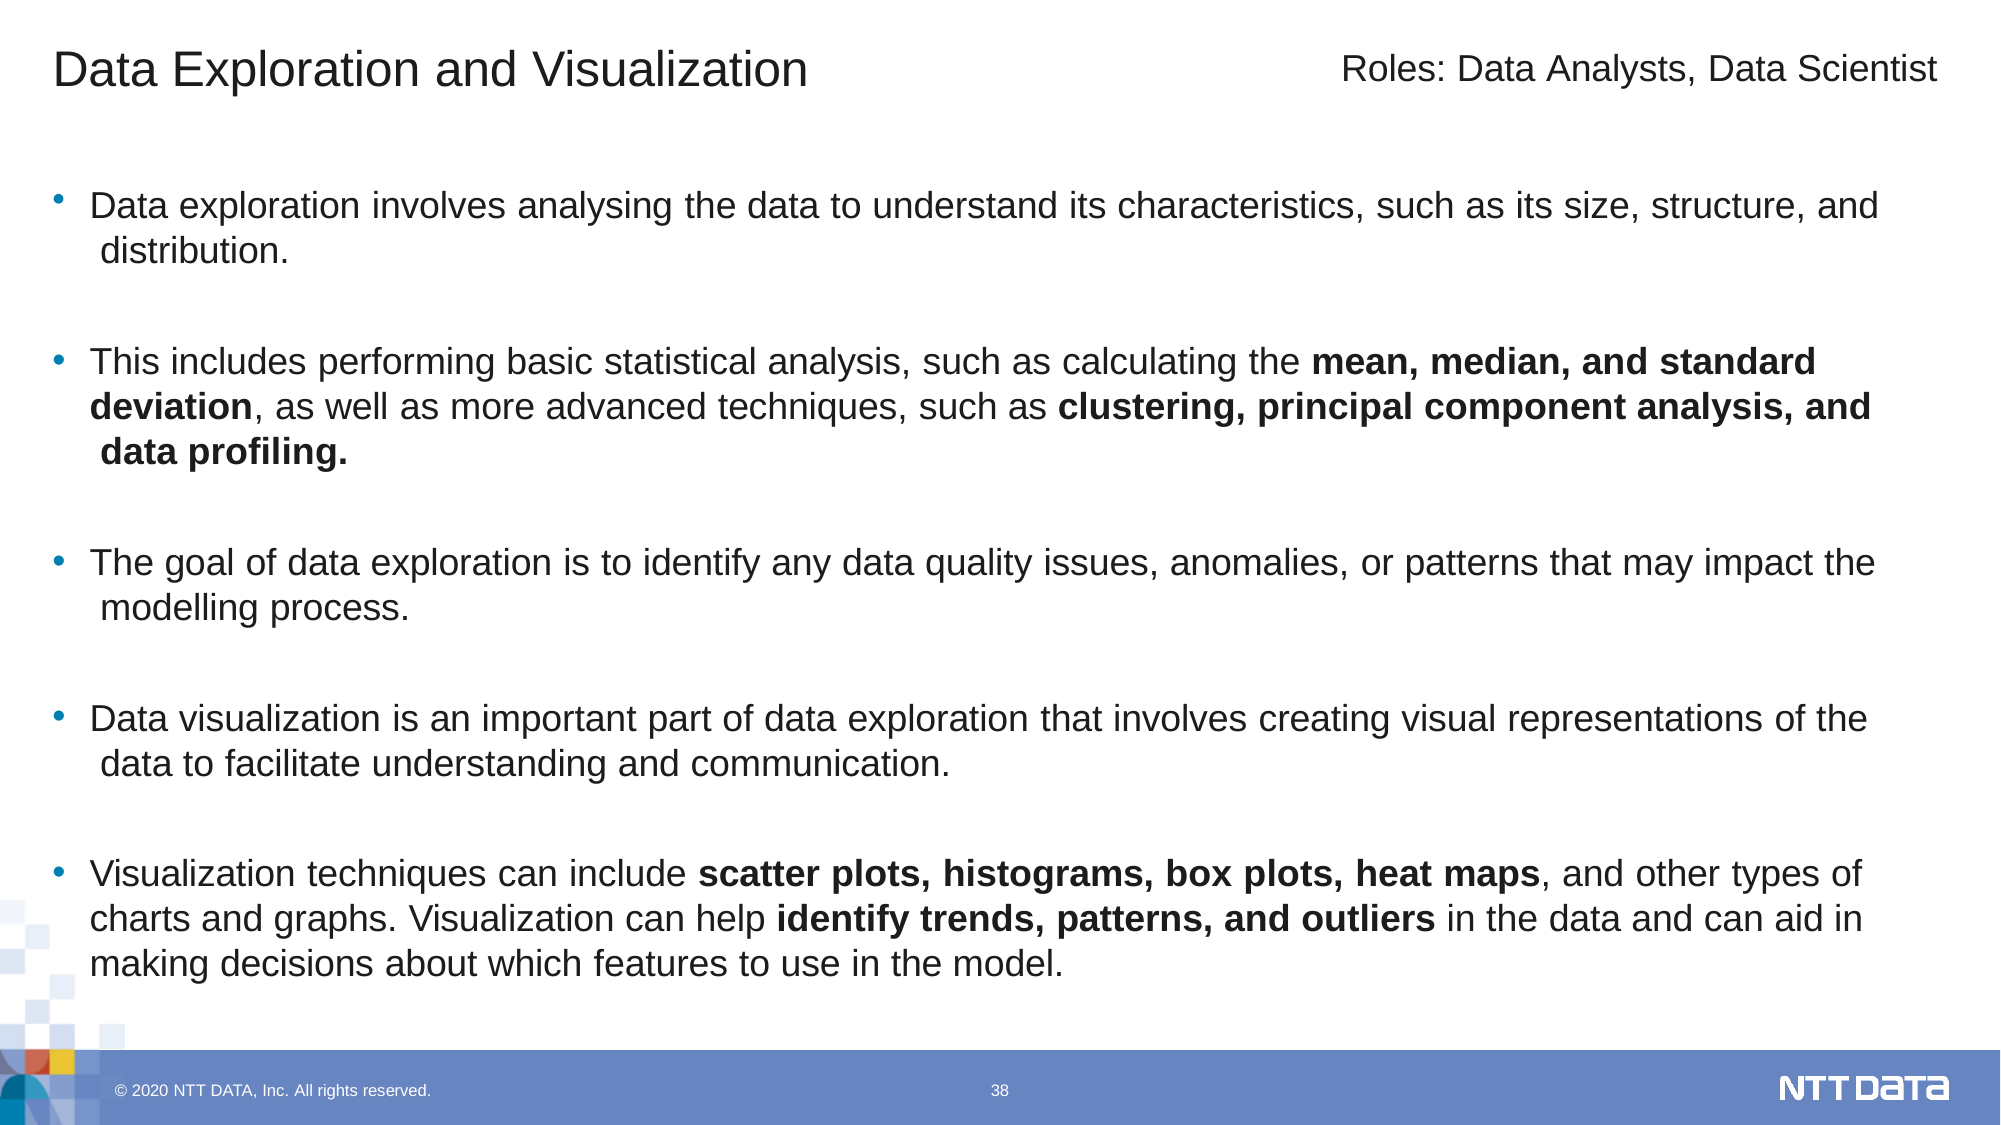

# Data Exploration and Visualization
Roles: Data Analysts, Data Scientist
Data exploration involves analysing the data to understand its characteristics, such as its size, structure, and  distribution.

This includes performing basic statistical analysis, such as calculating the mean, median, and standard  deviation, as well as more advanced techniques, such as clustering, principal component analysis, and  data profiling.

The goal of data exploration is to identify any data quality issues, anomalies, or patterns that may impact the  modelling process.

Data visualization is an important part of data exploration that involves creating visual representations of the  data to facilitate understanding and communication.

Visualization techniques can include scatter plots, histograms, box plots, heat maps, and other types of  charts and graphs. Visualization can help identify trends, patterns, and outliers in the data and can aid in  making decisions about which features to use in the model.
© 2020 NTT DATA, Inc. All rights reserved.
38